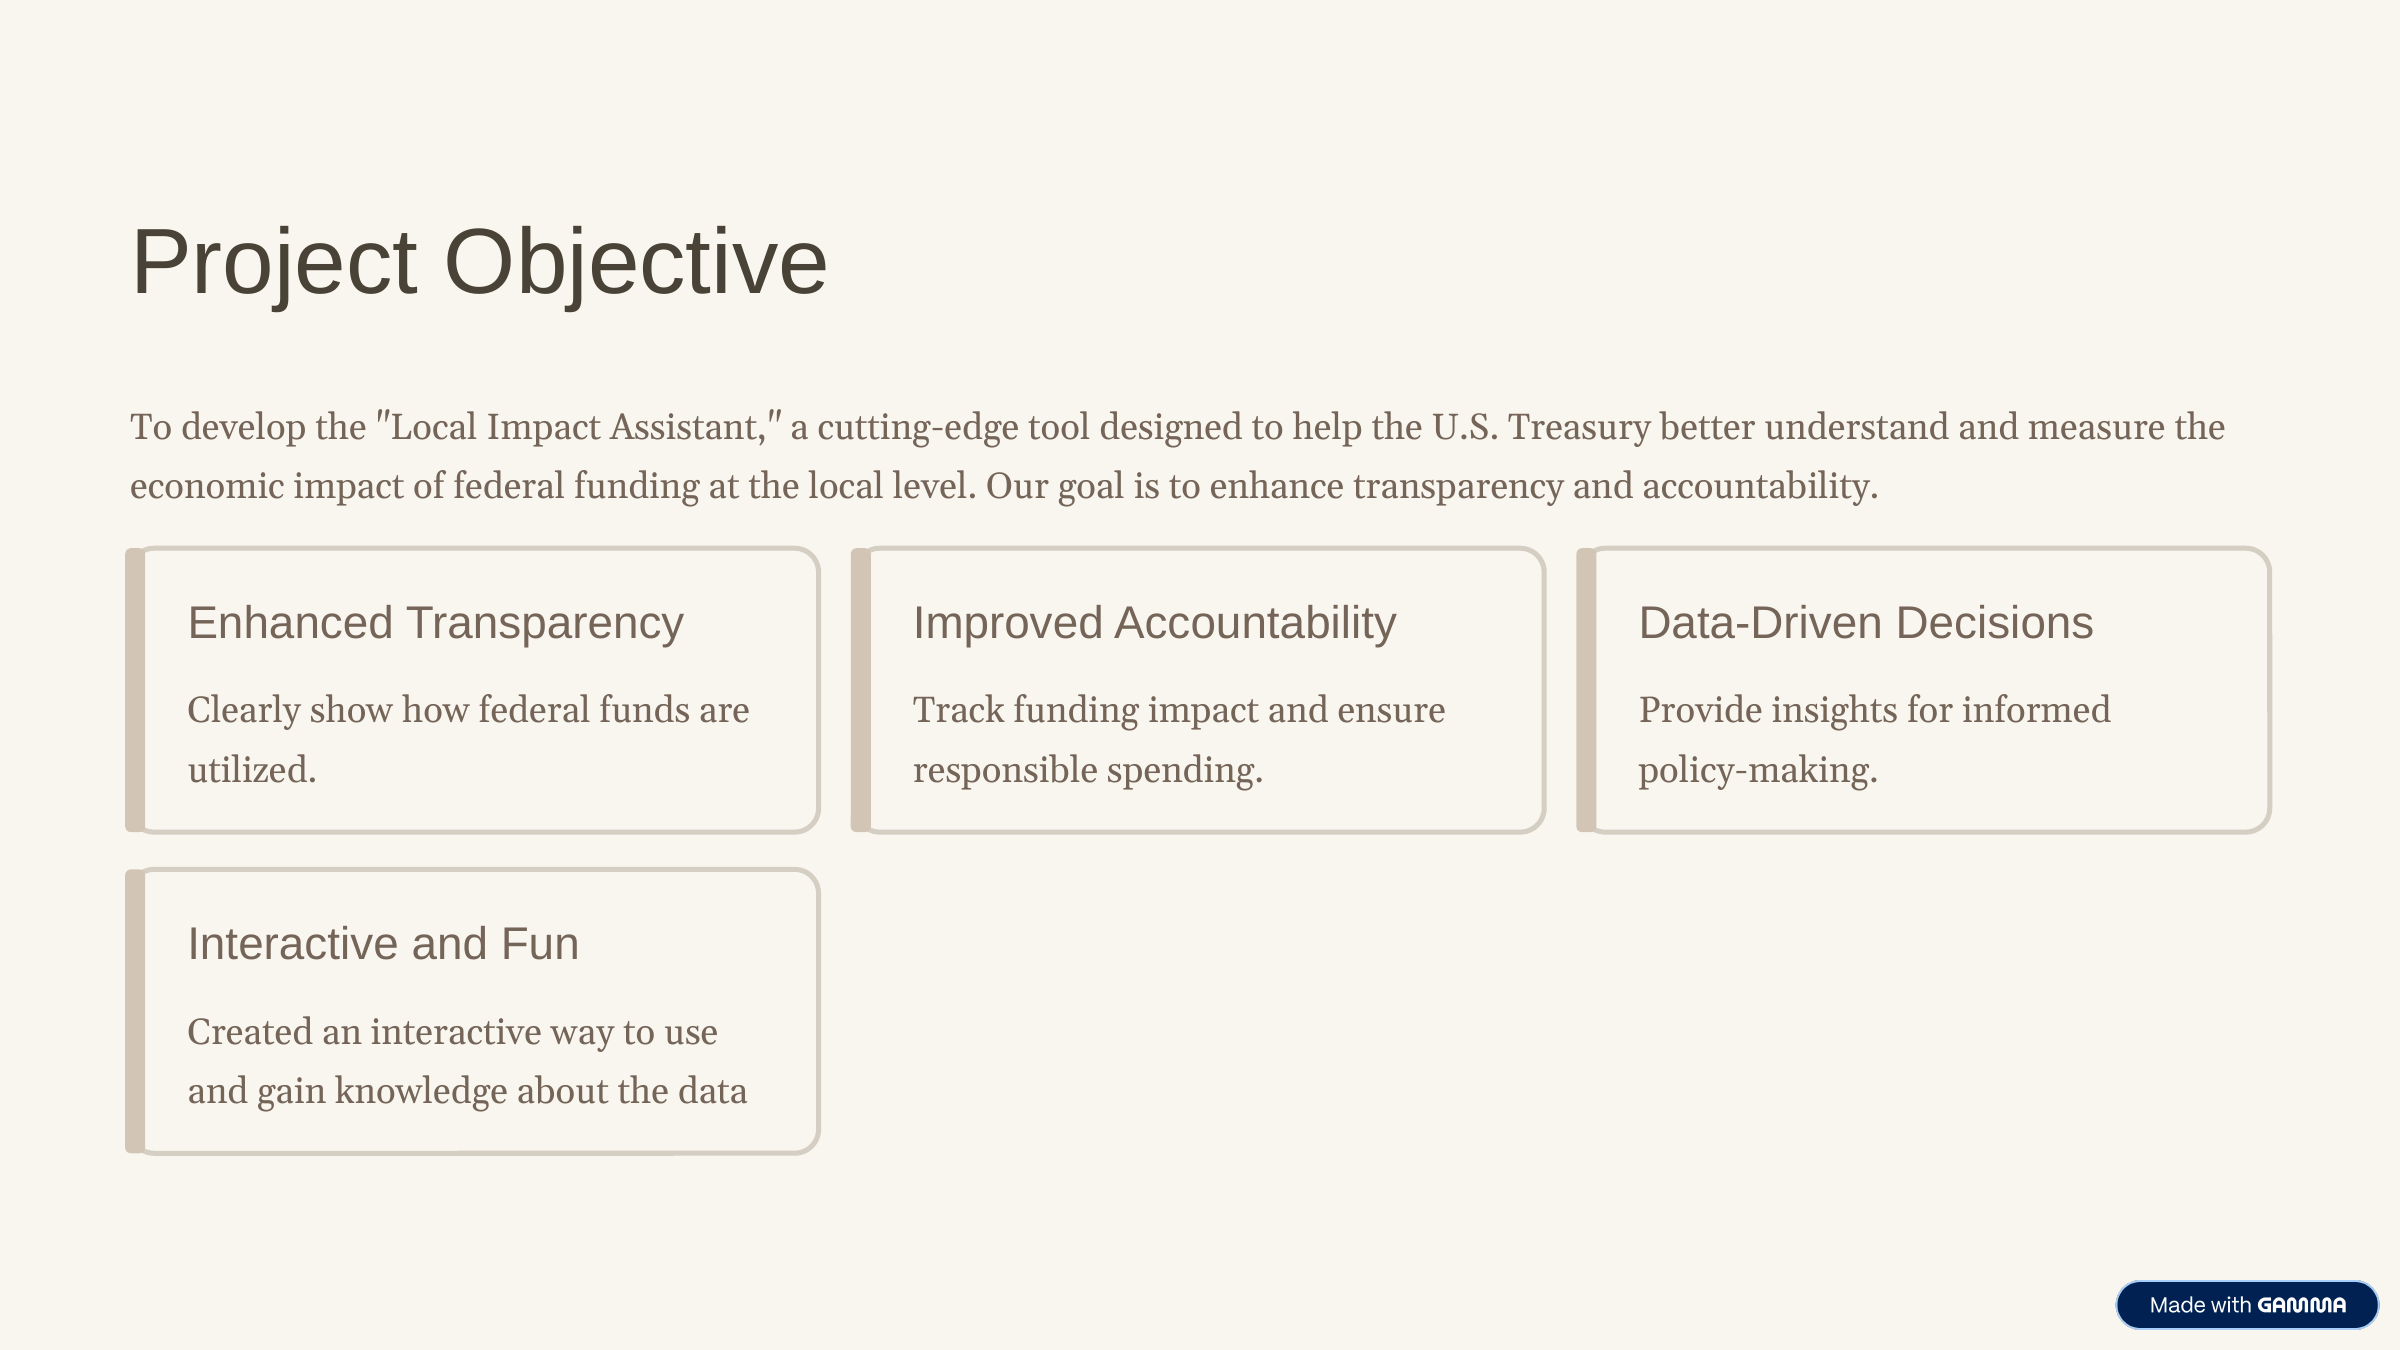

Project Objective
To develop the "Local Impact Assistant," a cutting-edge tool designed to help the U.S. Treasury better understand and measure the economic impact of federal funding at the local level. Our goal is to enhance transparency and accountability.

Enhanced Transparency
Improved Accountability
Data-Driven Decisions
Clearly show how federal funds are utilized.
Track funding impact and ensure responsible spending.
Provide insights for informed policy-making.

Interactive and Fun
Created an interactive way to use and gain knowledge about the data